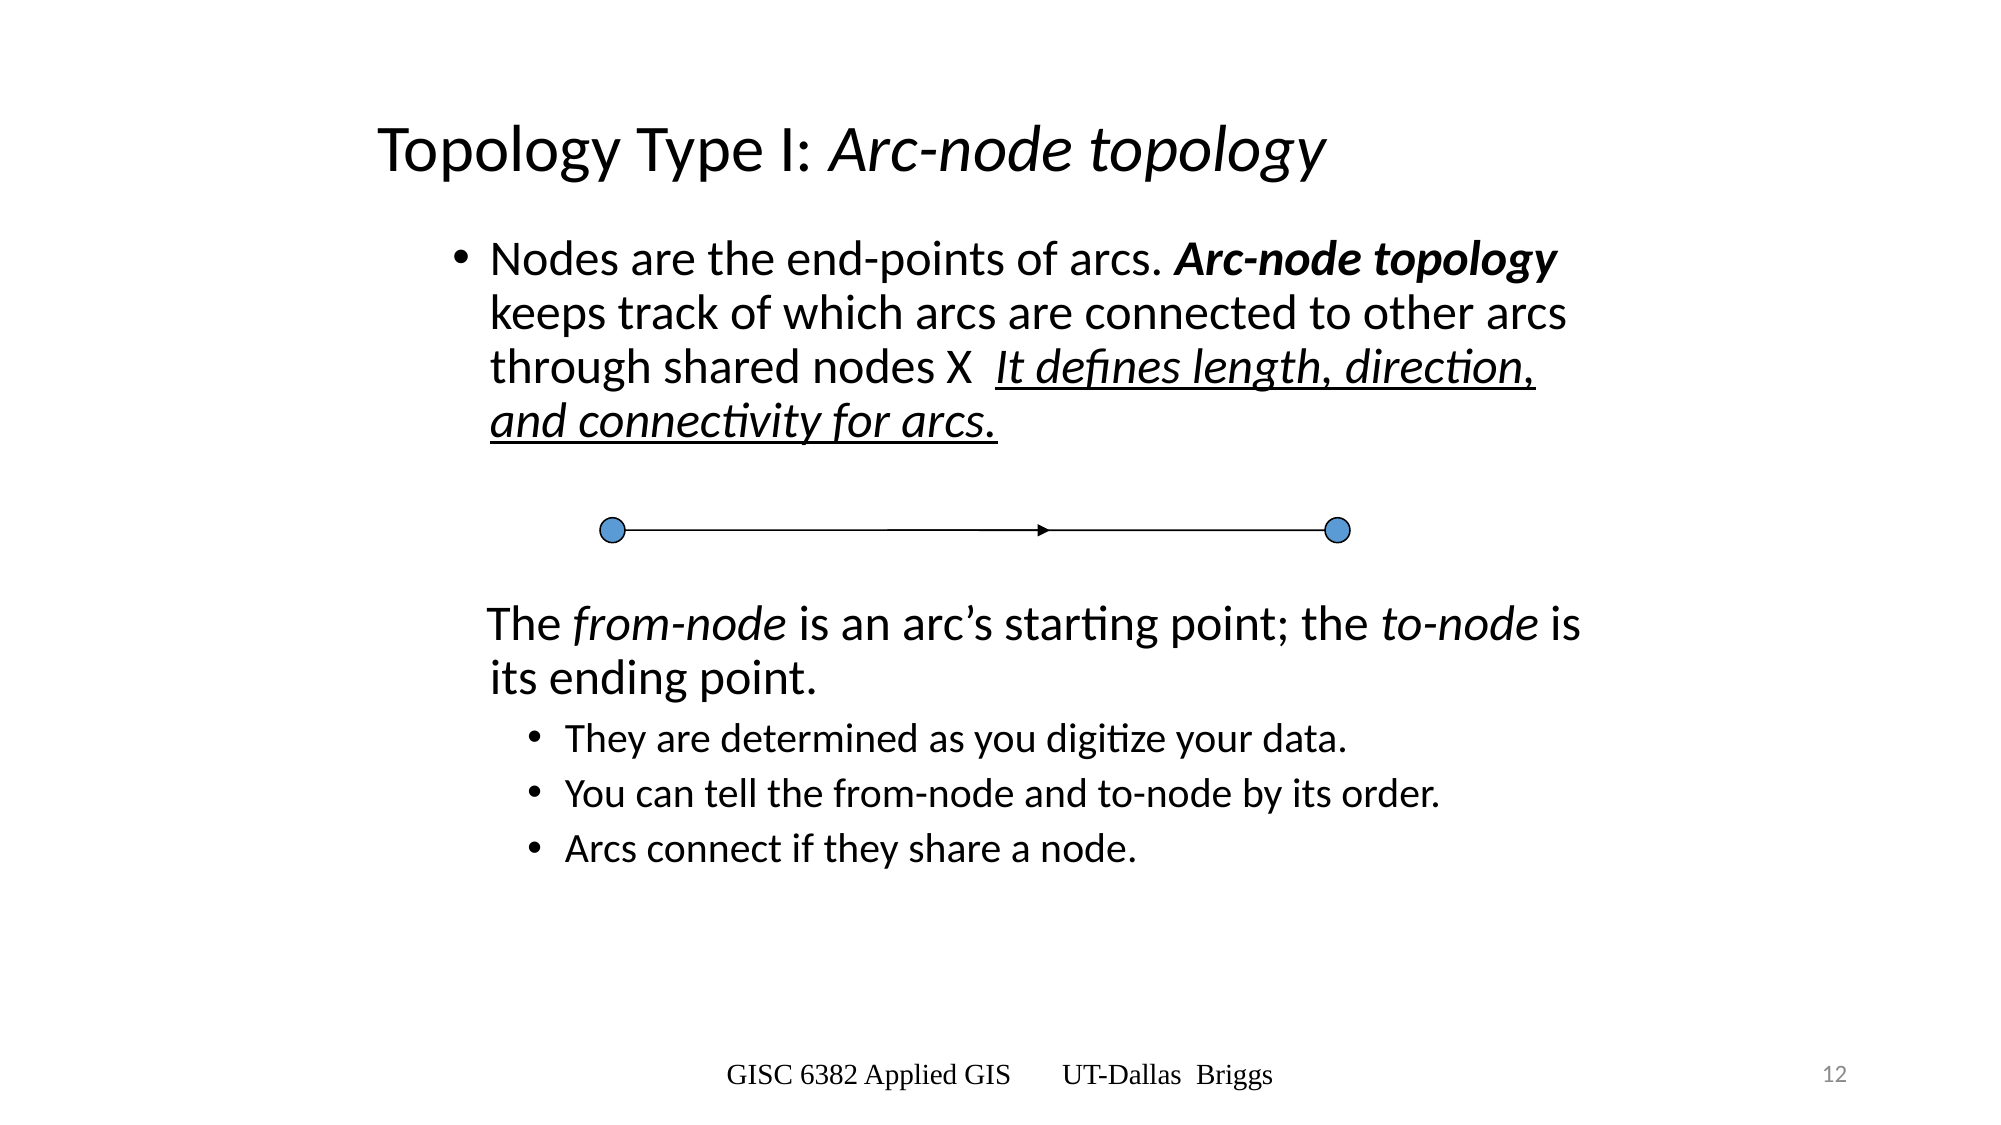

# Topology Type I: Arc-node topology
Nodes are the end-points of arcs. Arc-node topology  keeps track of which arcs are connected to other arcs through shared nodes X  It defines length, direction, and connectivity for arcs.

   The from-node is an arc’s starting point; the to-node is its ending point.
They are determined as you digitize your data.
You can tell the from-node and to-node by its order.
Arcs connect if they share a node.

GISC 6382 Applied GIS       UT-Dallas  Briggs
12